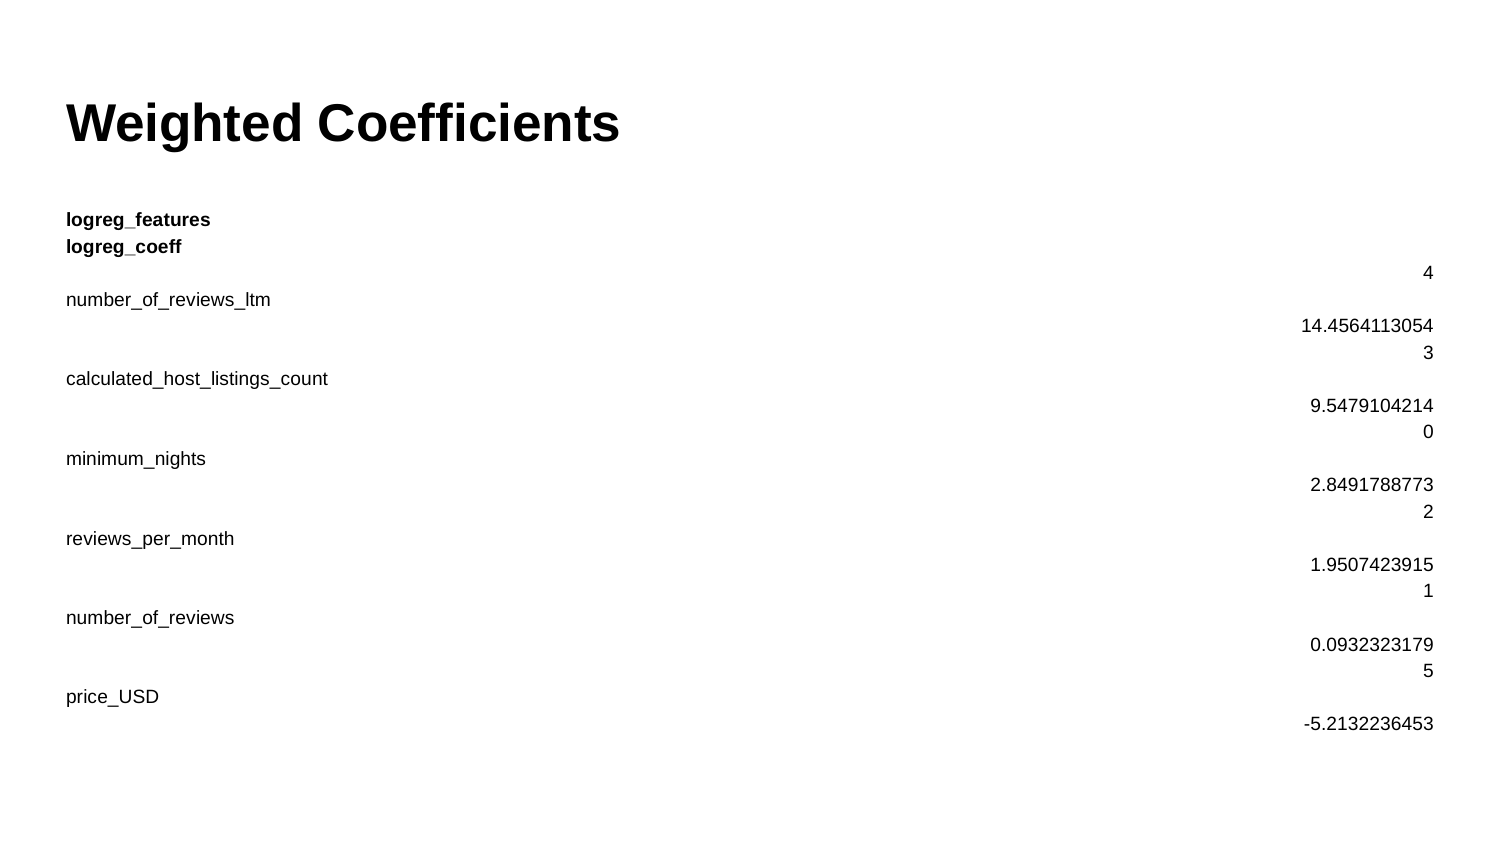

# Weighted Coefficients
logreg_features
logreg_coeff
4
number_of_reviews_ltm
14.4564113054
3
calculated_host_listings_count
9.5479104214
0
minimum_nights
2.8491788773
2
reviews_per_month
1.9507423915
1
number_of_reviews
0.0932323179
5
price_USD
-5.2132236453